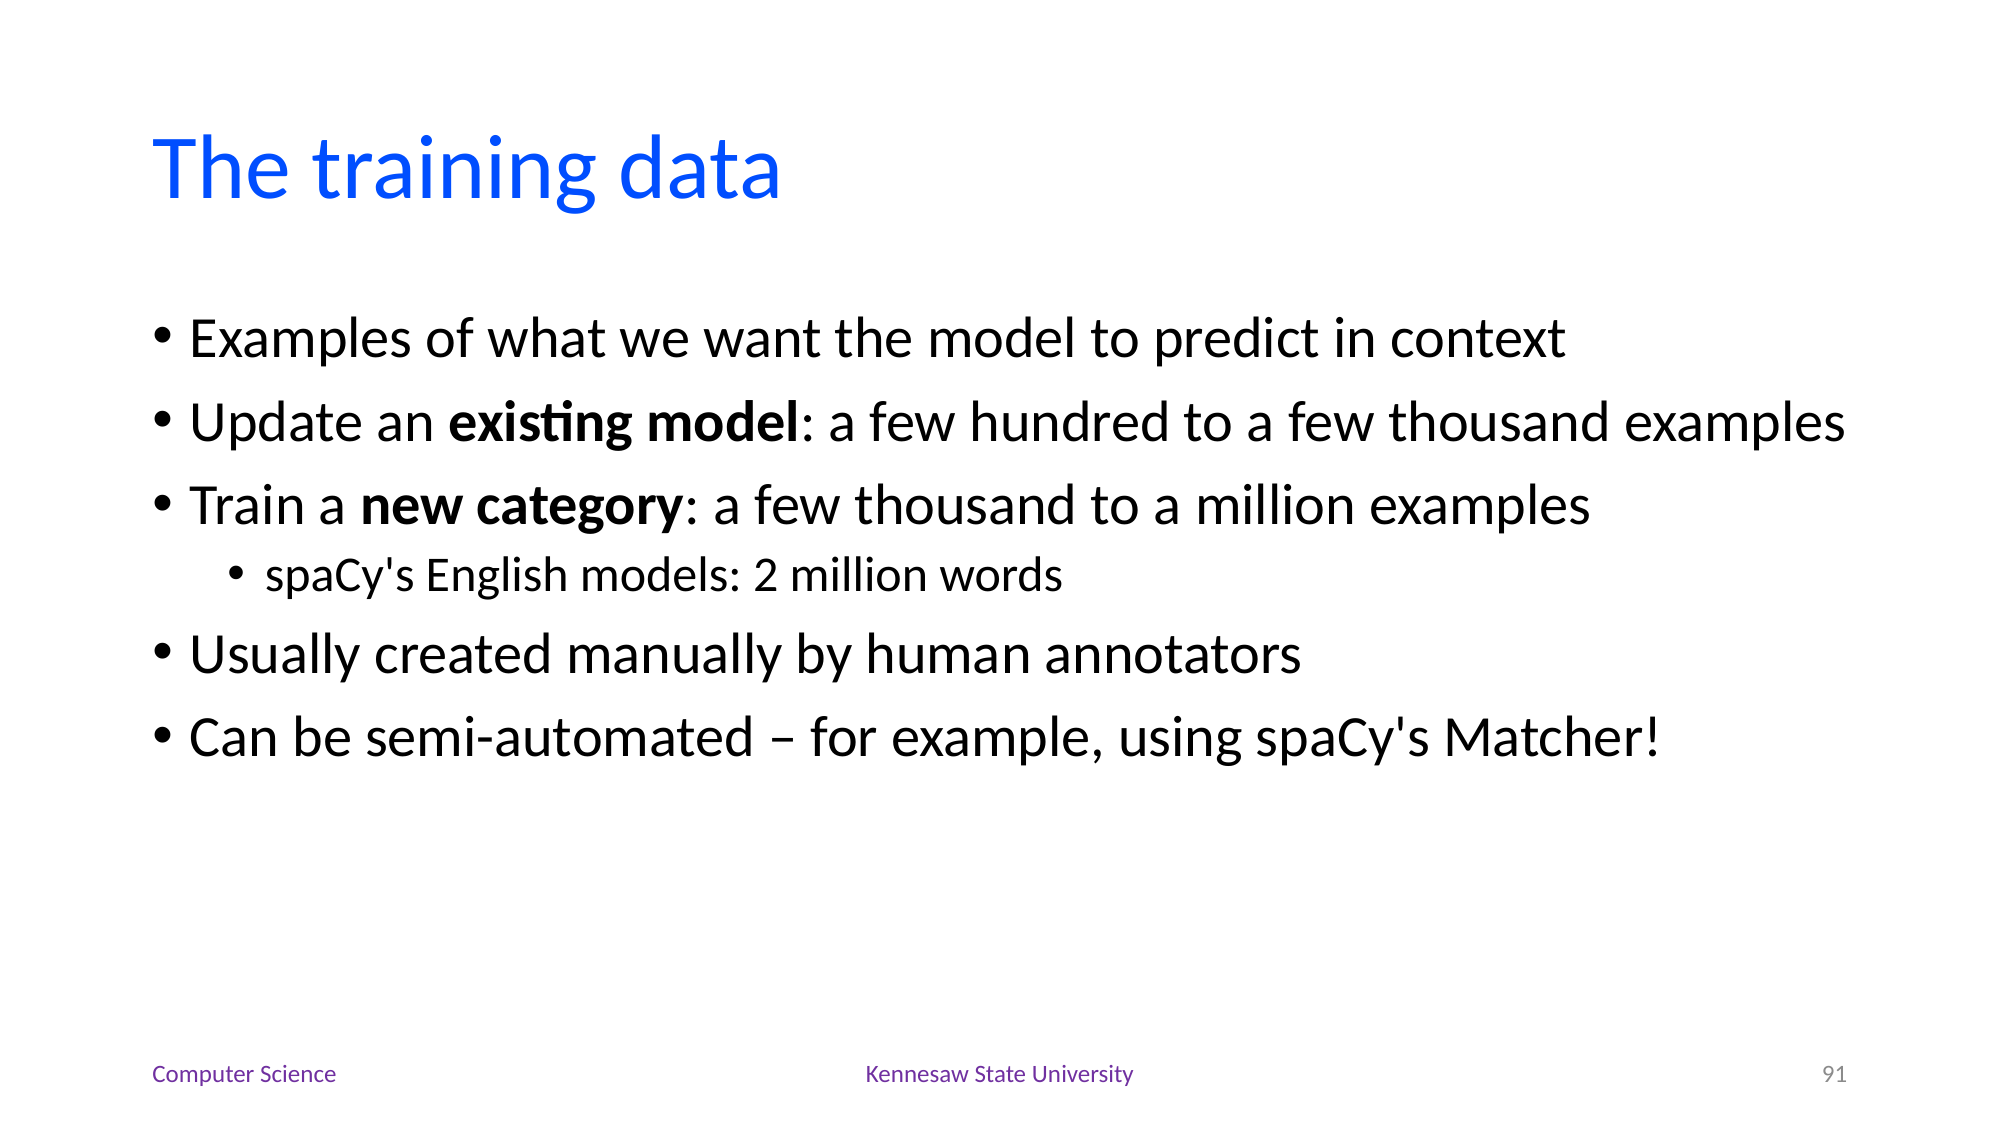

# The training data
Examples of what we want the model to predict in context
Update an existing model: a few hundred to a few thousand examples
Train a new category: a few thousand to a million examples
spaCy's English models: 2 million words
Usually created manually by human annotators
Can be semi-automated – for example, using spaCy's Matcher!

Computer Science
Kennesaw State University
91